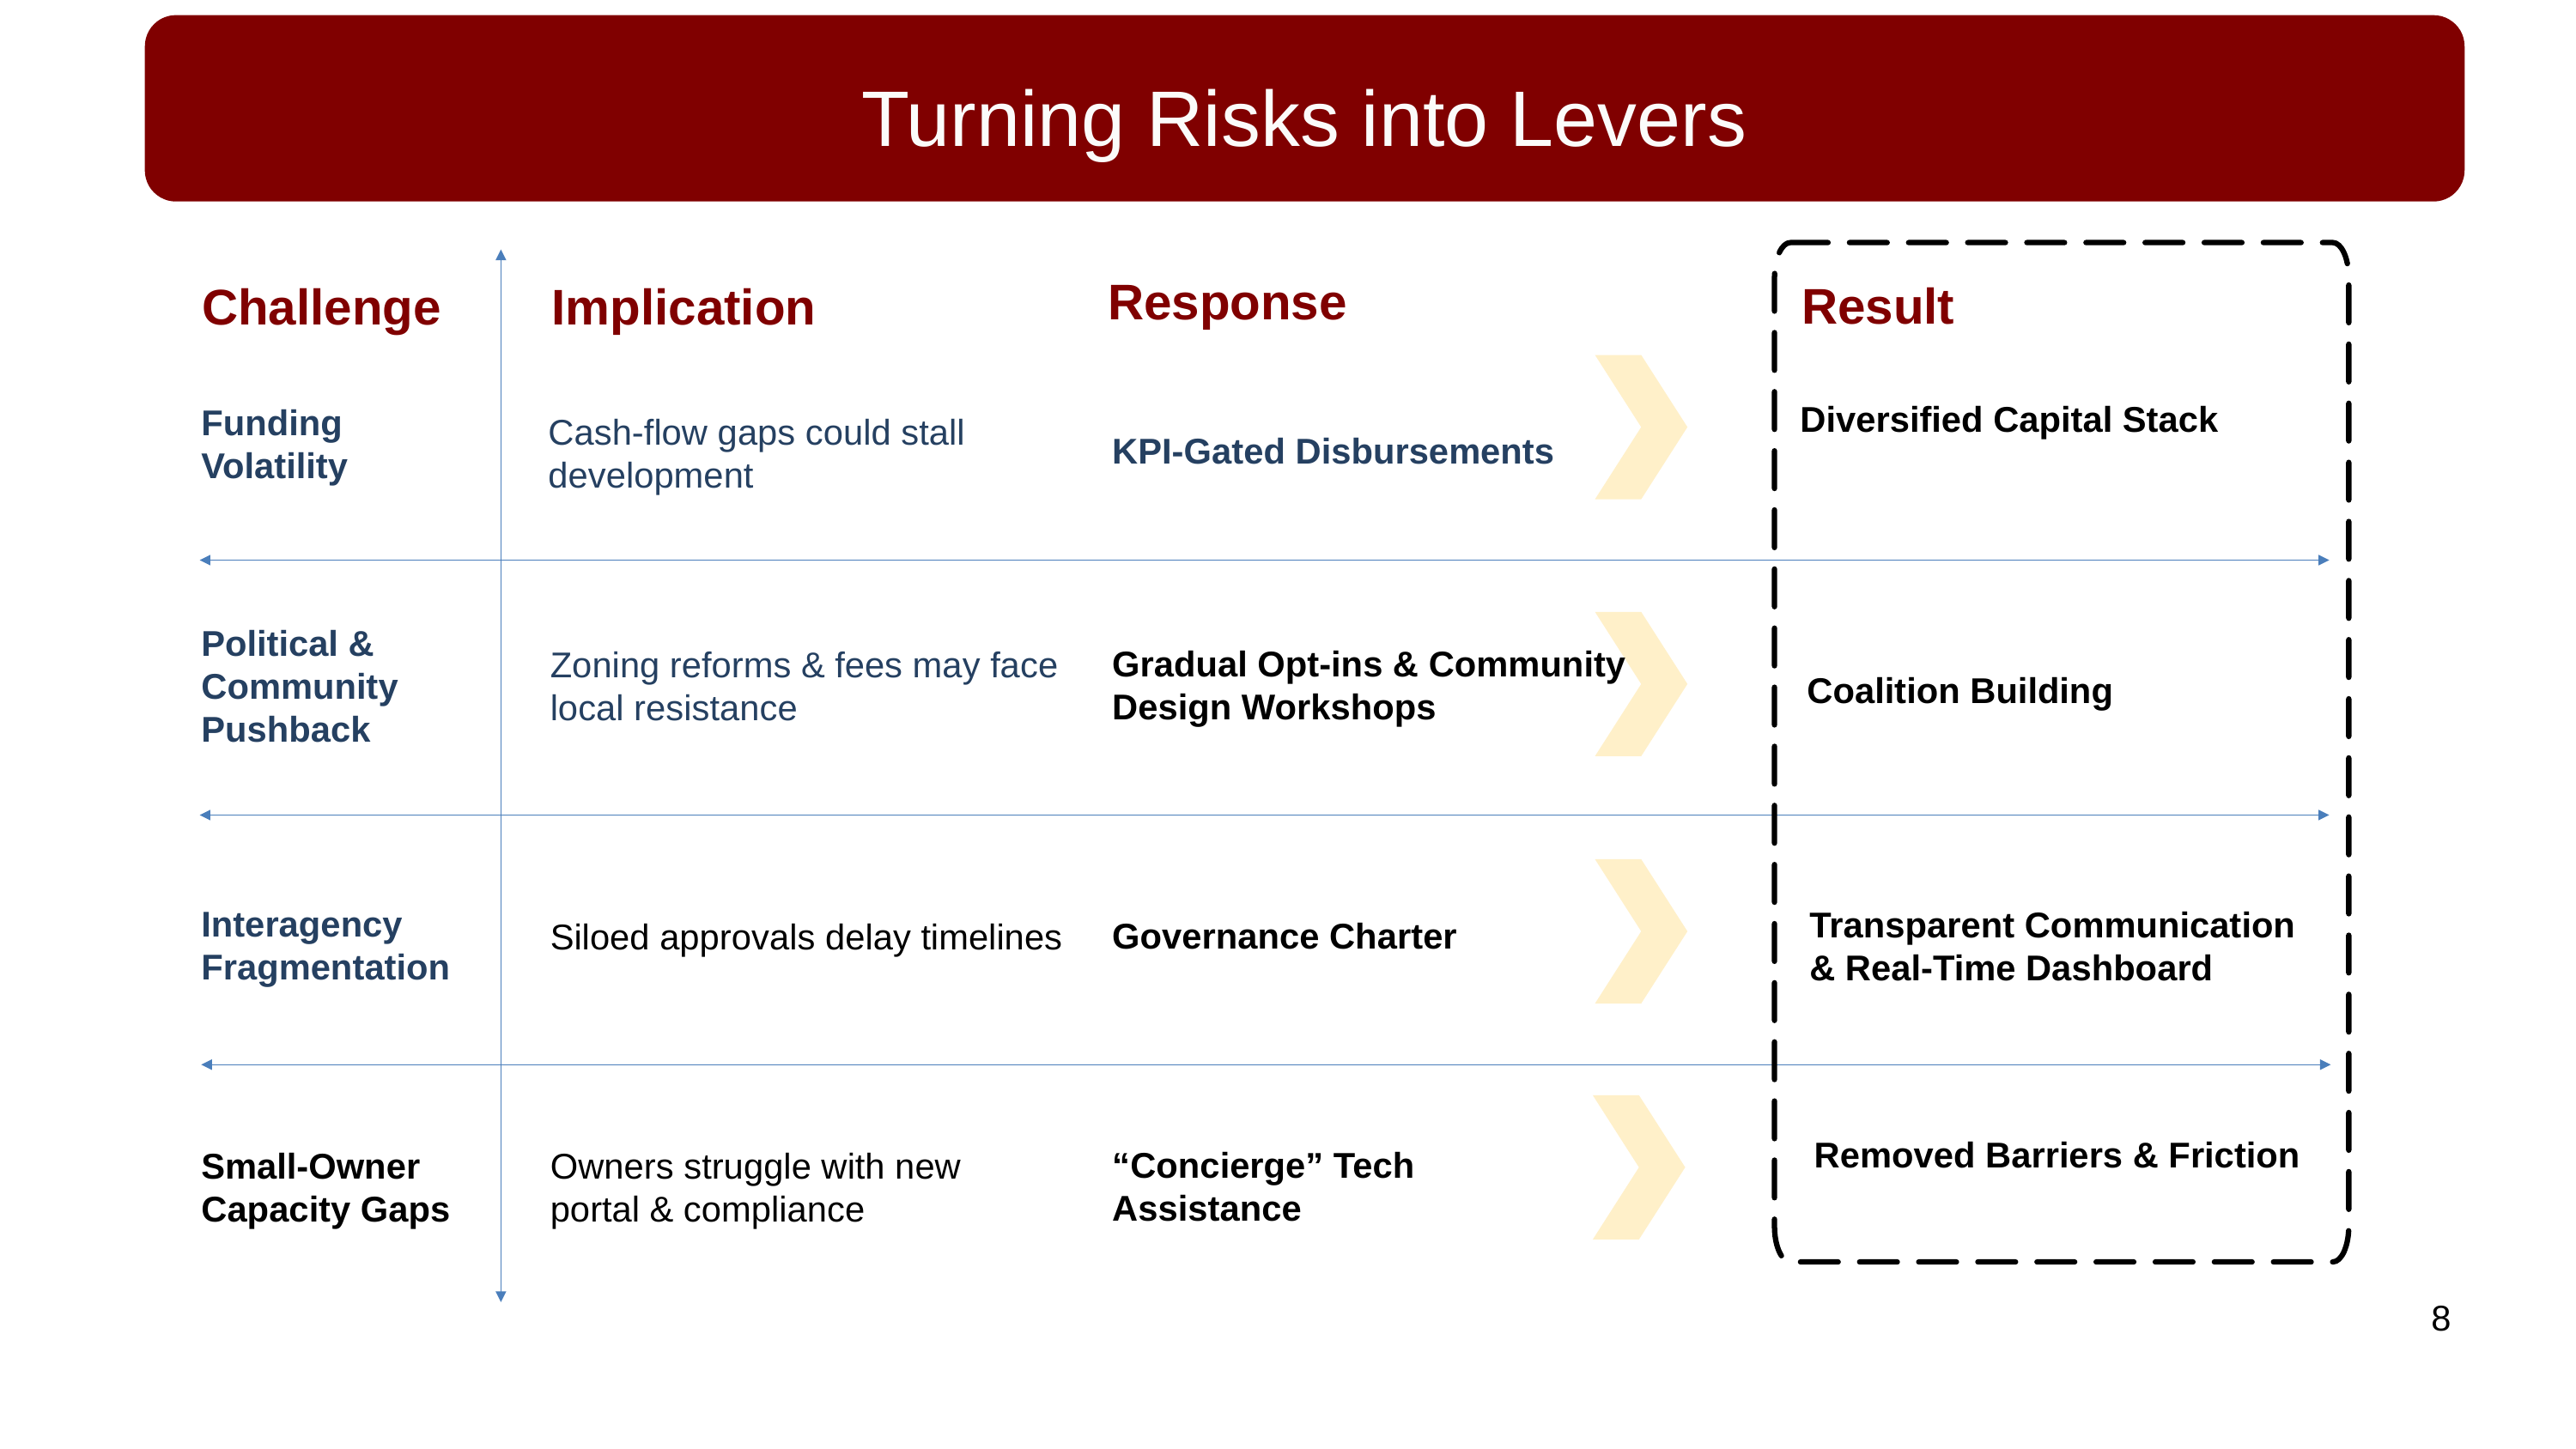

Turning Risks into Levers
Turning Risks into Levers
Response
Result
Challenge
Implication

Funding Volatility
KPI‐Gated Disbursements
Cash‐flow gaps could stall development
Diversified Capital Stack

Gradual Opt-ins & Community Design Workshops
Political & Community Pushback
Zoning reforms & fees may face local resistance

Governance Charter
Siloed approvals delay timelines
Interagency Fragmentation
Transparent Communication & Real-Time Dashboard

“Concierge” Tech Assistance
Small‐Owner Capacity Gaps
Owners struggle with new portal & compliance
Removed Barriers & Friction

Coalition Building
8